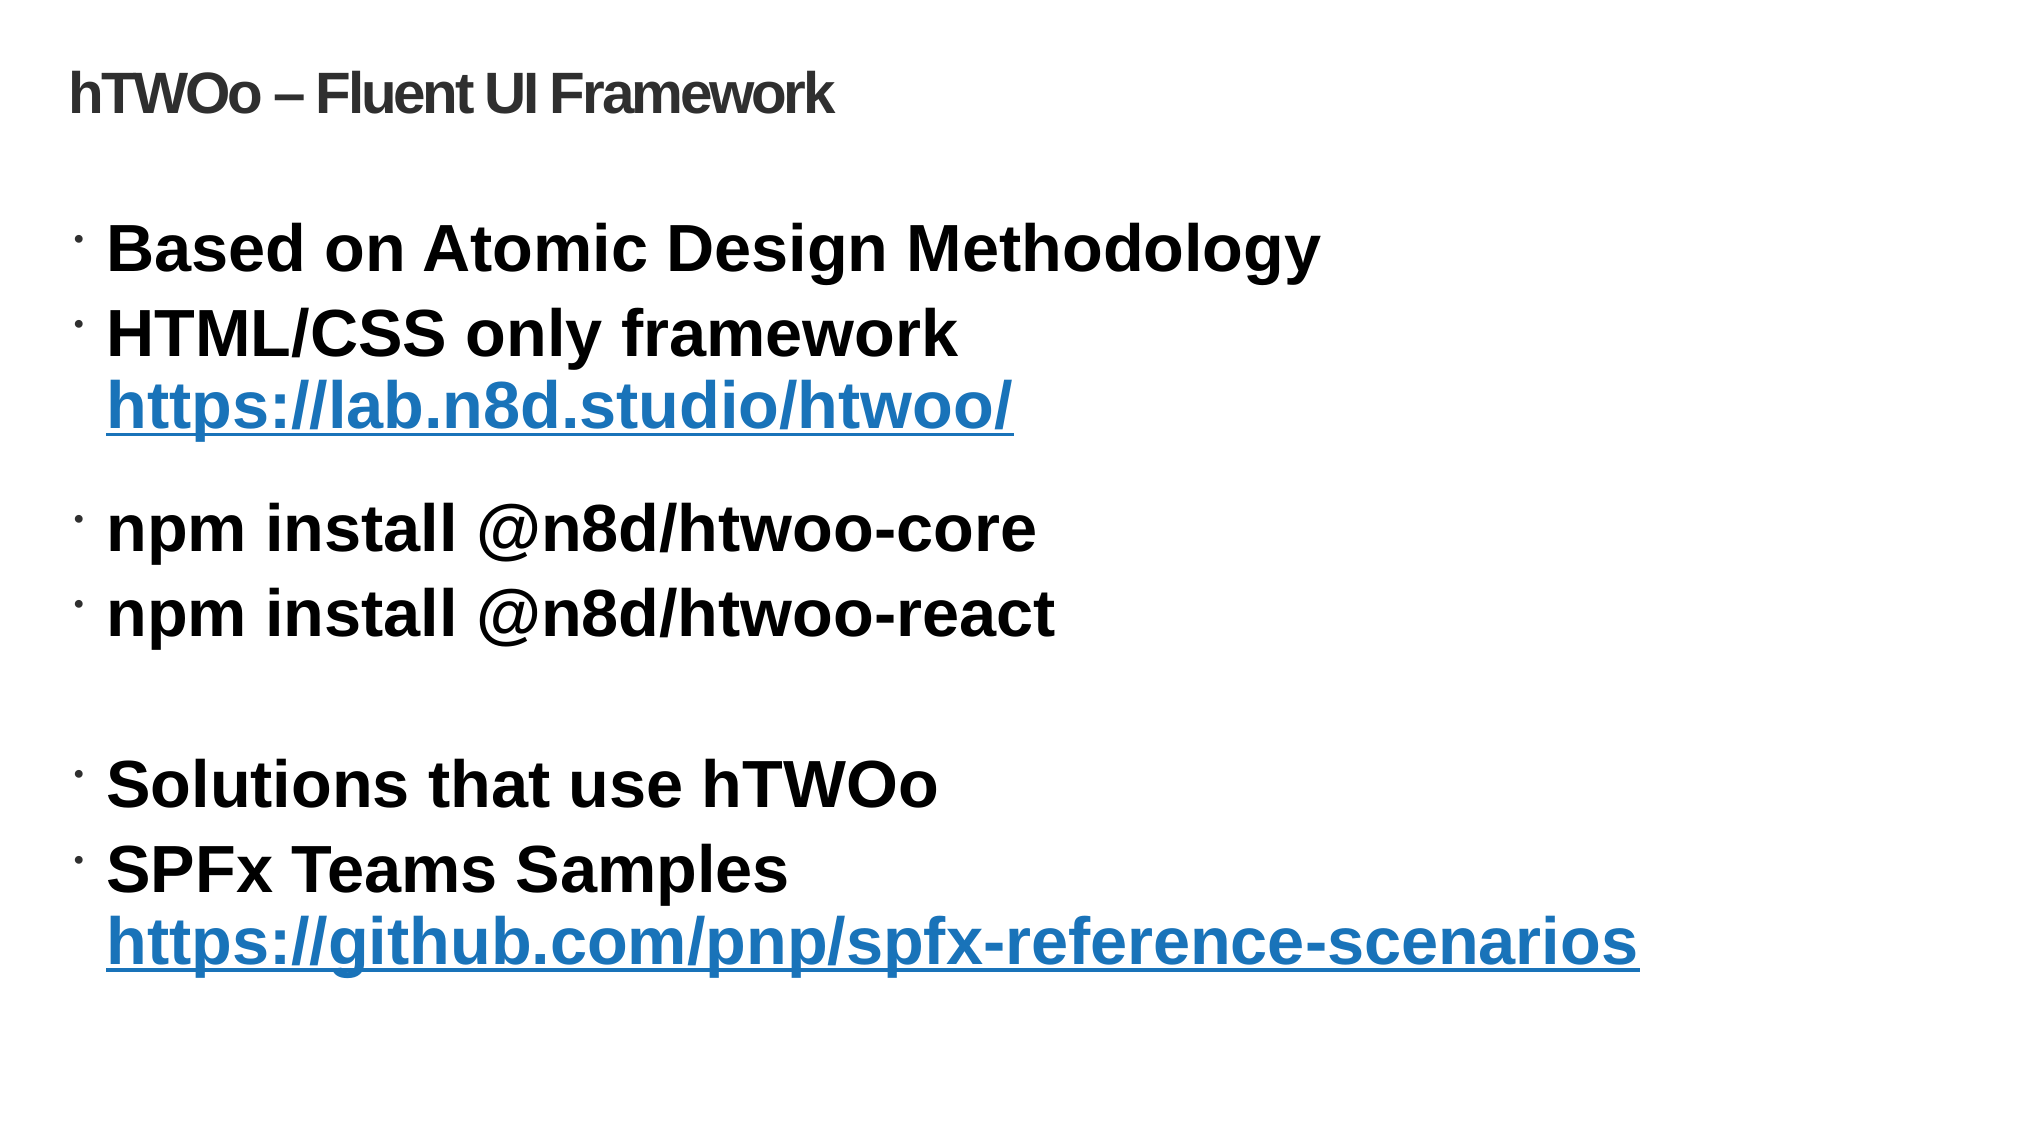

# hTWOo – Fluent UI Framework
Based on Atomic Design Methodology
HTML/CSS only framework
https://lab.n8d.studio/htwoo/

npm install @n8d/htwoo-core
npm install @n8d/htwoo-react

Solutions that use hTWOo
SPFx Teams Samples
https://github.com/pnp/spfx-reference-scenarios